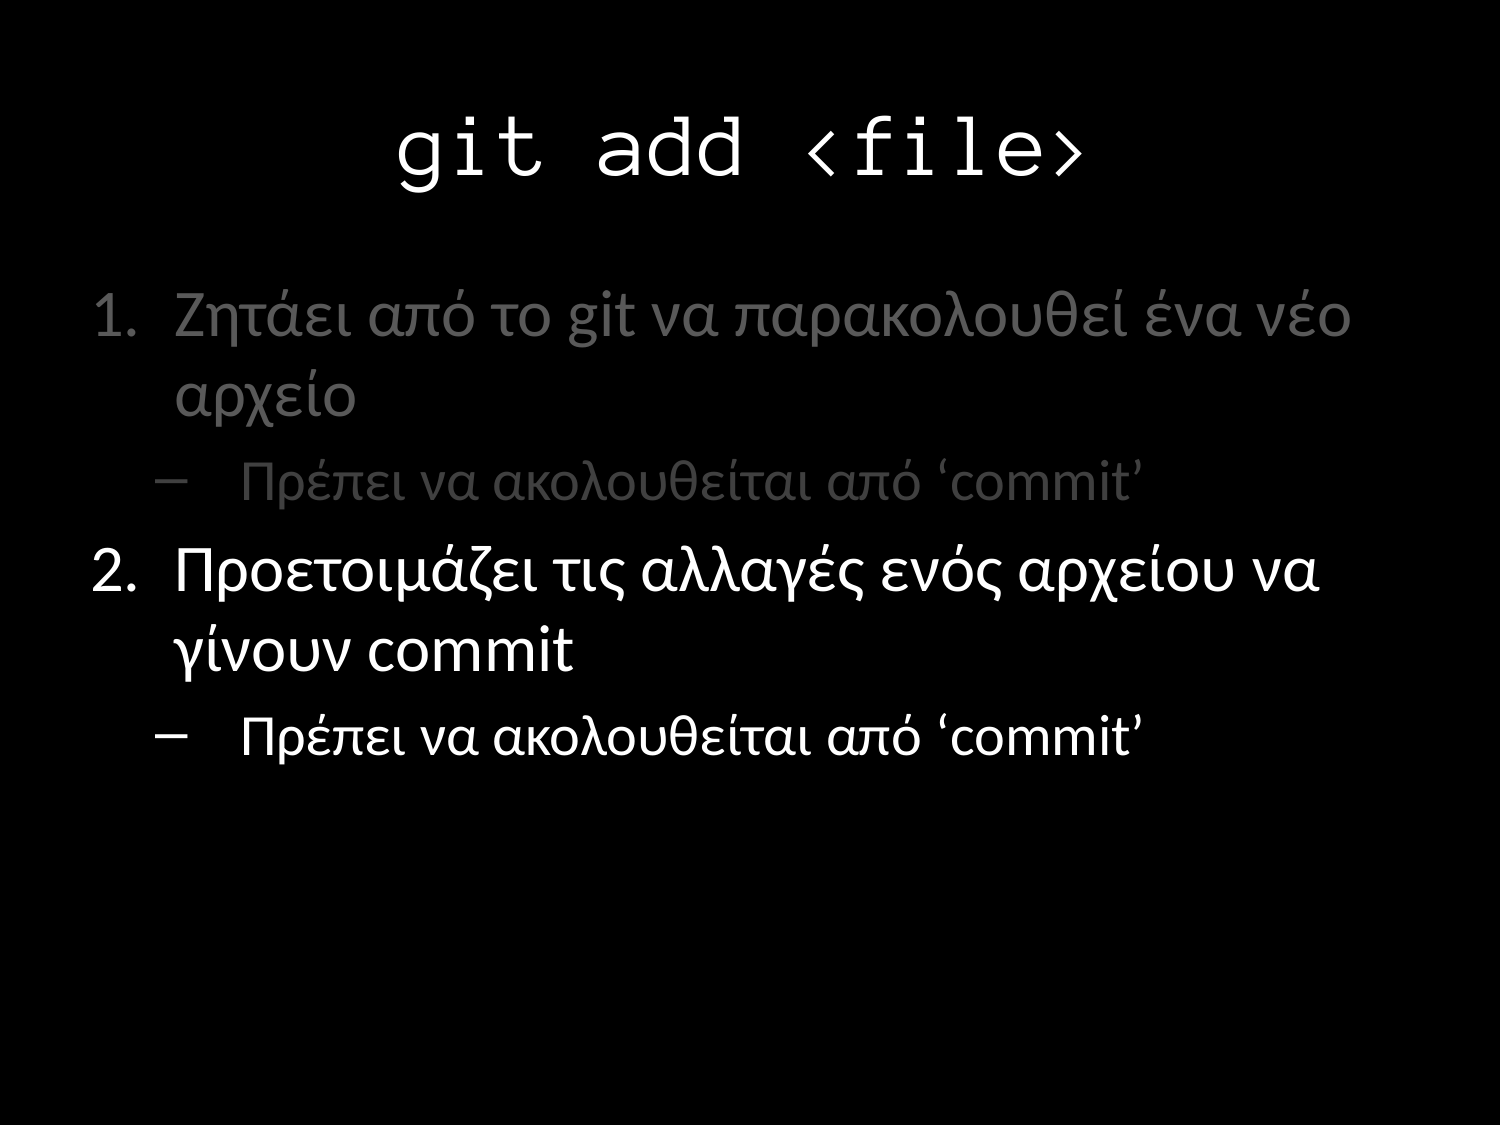

# git add <file>
Ζητάει από το git να παρακολουθεί ένα νέο αρχείο
Πρέπει να ακολουθείται από ‘commit’
Προετοιμάζει τις αλλαγές ενός αρχείου να γίνουν commit
Πρέπει να ακολουθείται από ‘commit’